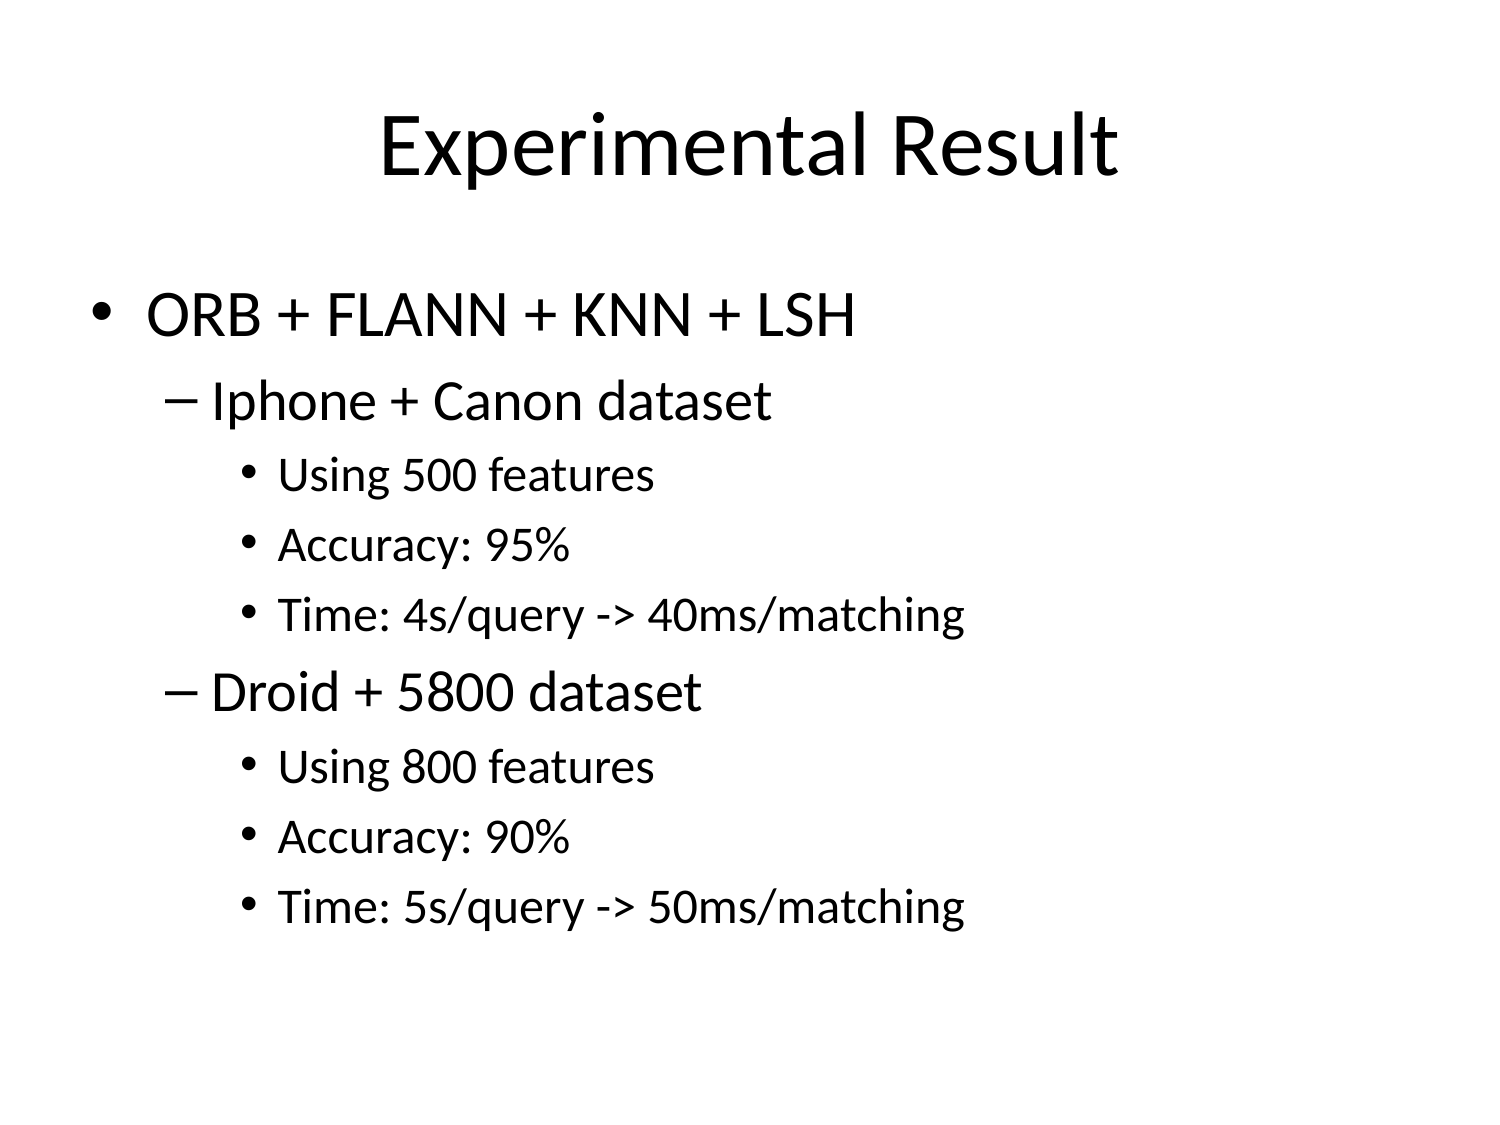

# Experimental Result
ORB + FLANN + KNN + LSH
Iphone + Canon dataset
Using 500 features
Accuracy: 95%
Time: 4s/query -> 40ms/matching
Droid + 5800 dataset
Using 800 features
Accuracy: 90%
Time: 5s/query -> 50ms/matching